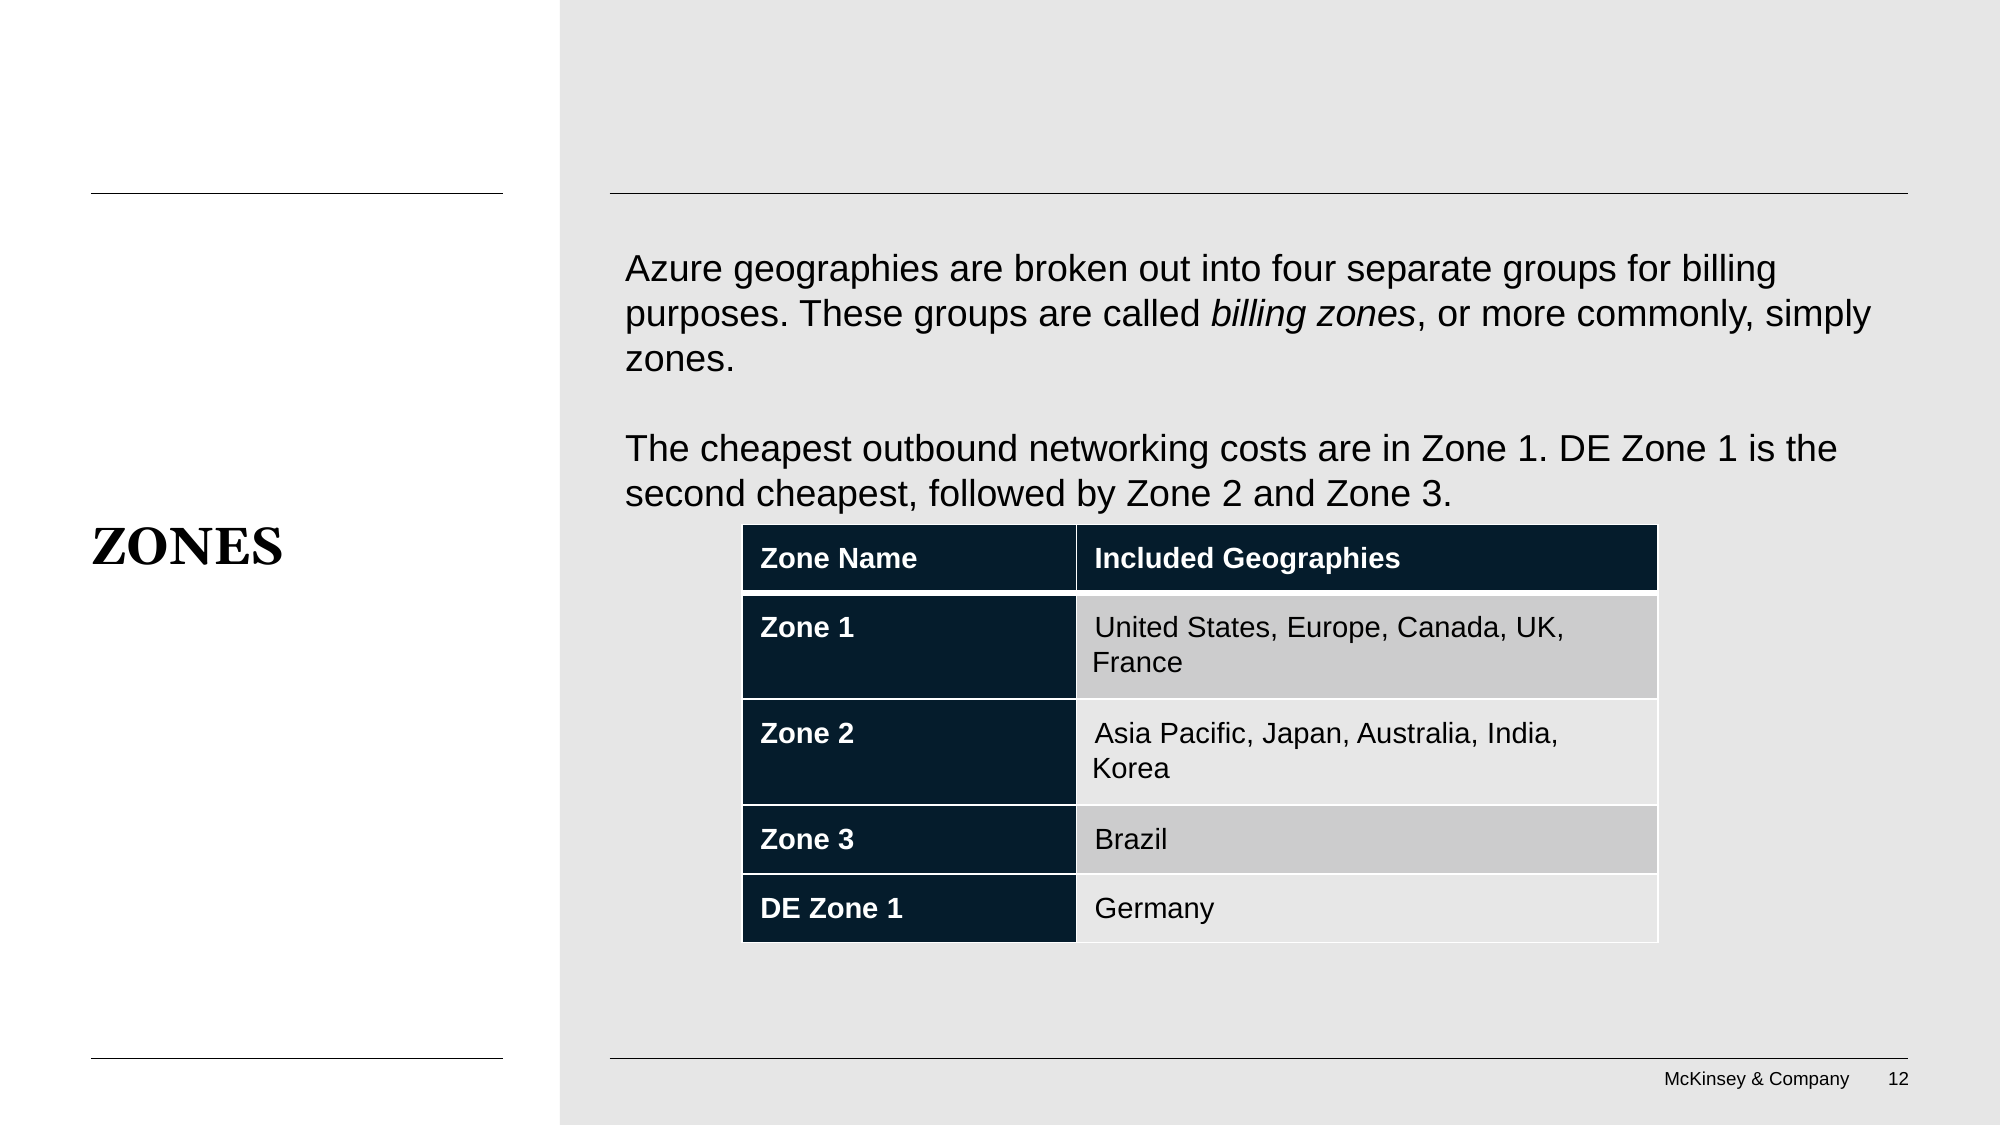

Azure geographies are broken out into four separate groups for billing purposes. These groups are called billing zones, or more commonly, simply zones.

The cheapest outbound networking costs are in Zone 1. DE Zone 1 is the second cheapest, followed by Zone 2 and Zone 3.

# ZONES
| Zone Name | Included Geographies |
| --- | --- |
| Zone 1 | United States, Europe, Canada, UK, France |
| Zone 2 | Asia Pacific, Japan, Australia, India, Korea |
| Zone 3 | Brazil |
| DE Zone 1 | Germany |